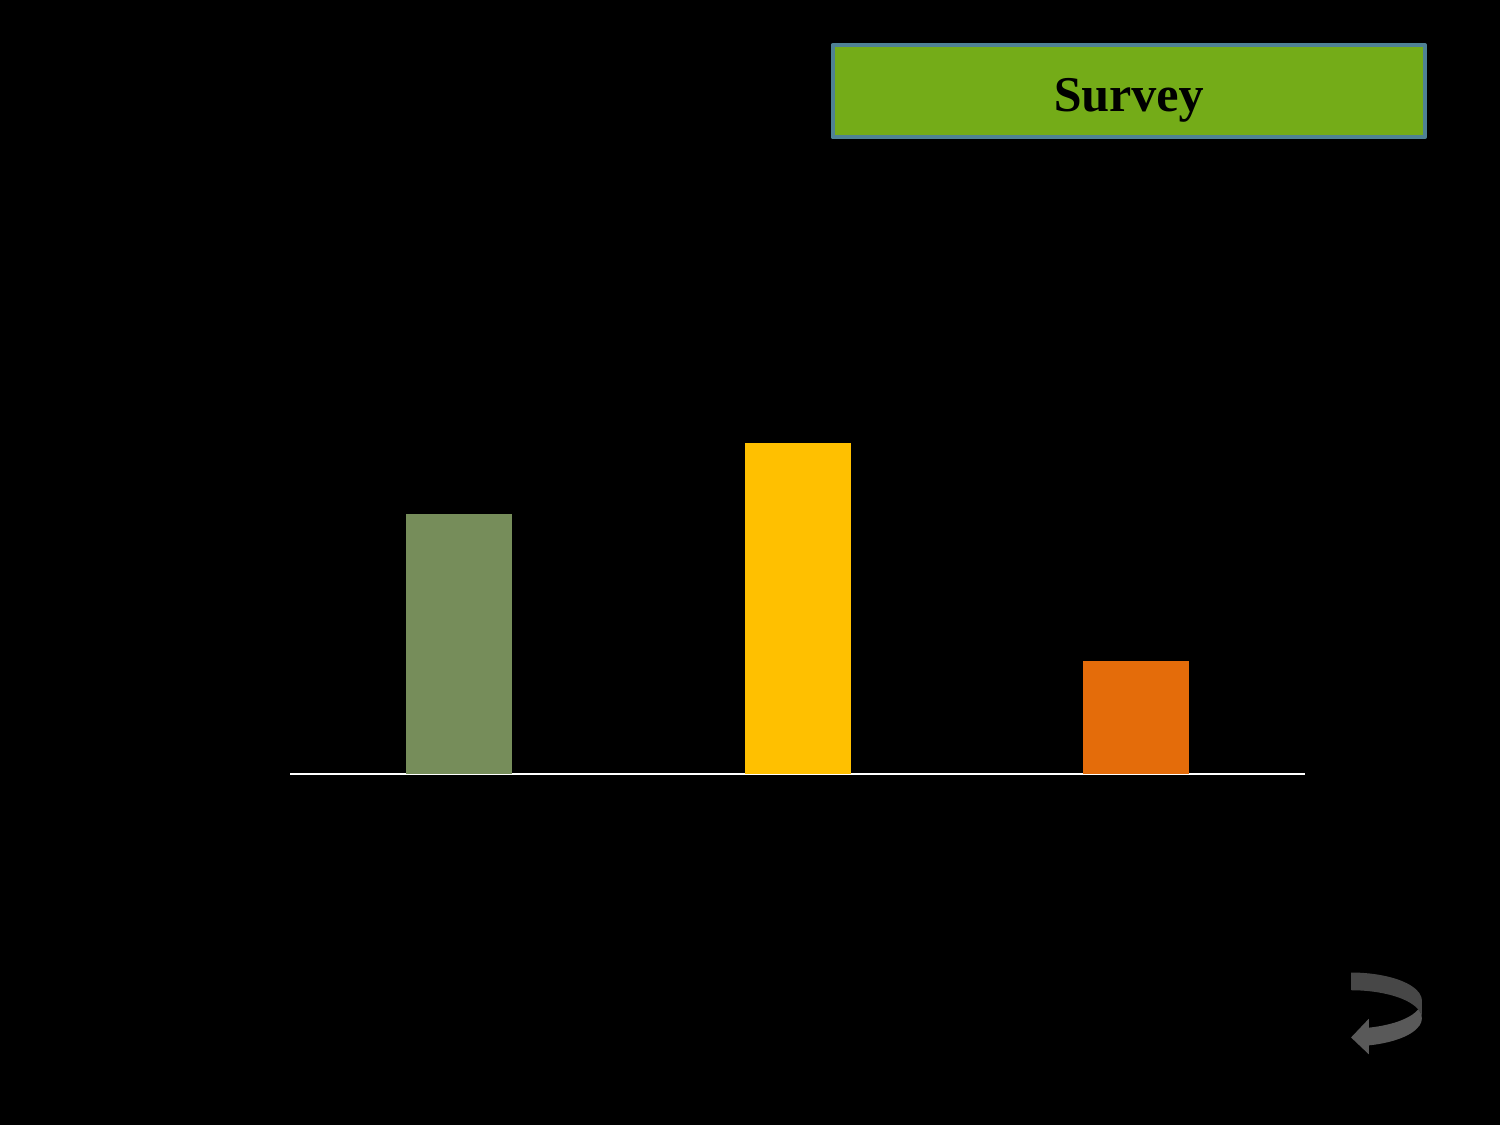

Survey

### Chart: What type of Practice Management System and EHR do you use?

| Category |  |
|---|---|
| Cloud-based | 0.37 |
| Server-Based | 0.47 |
| In house system | 0.16 |